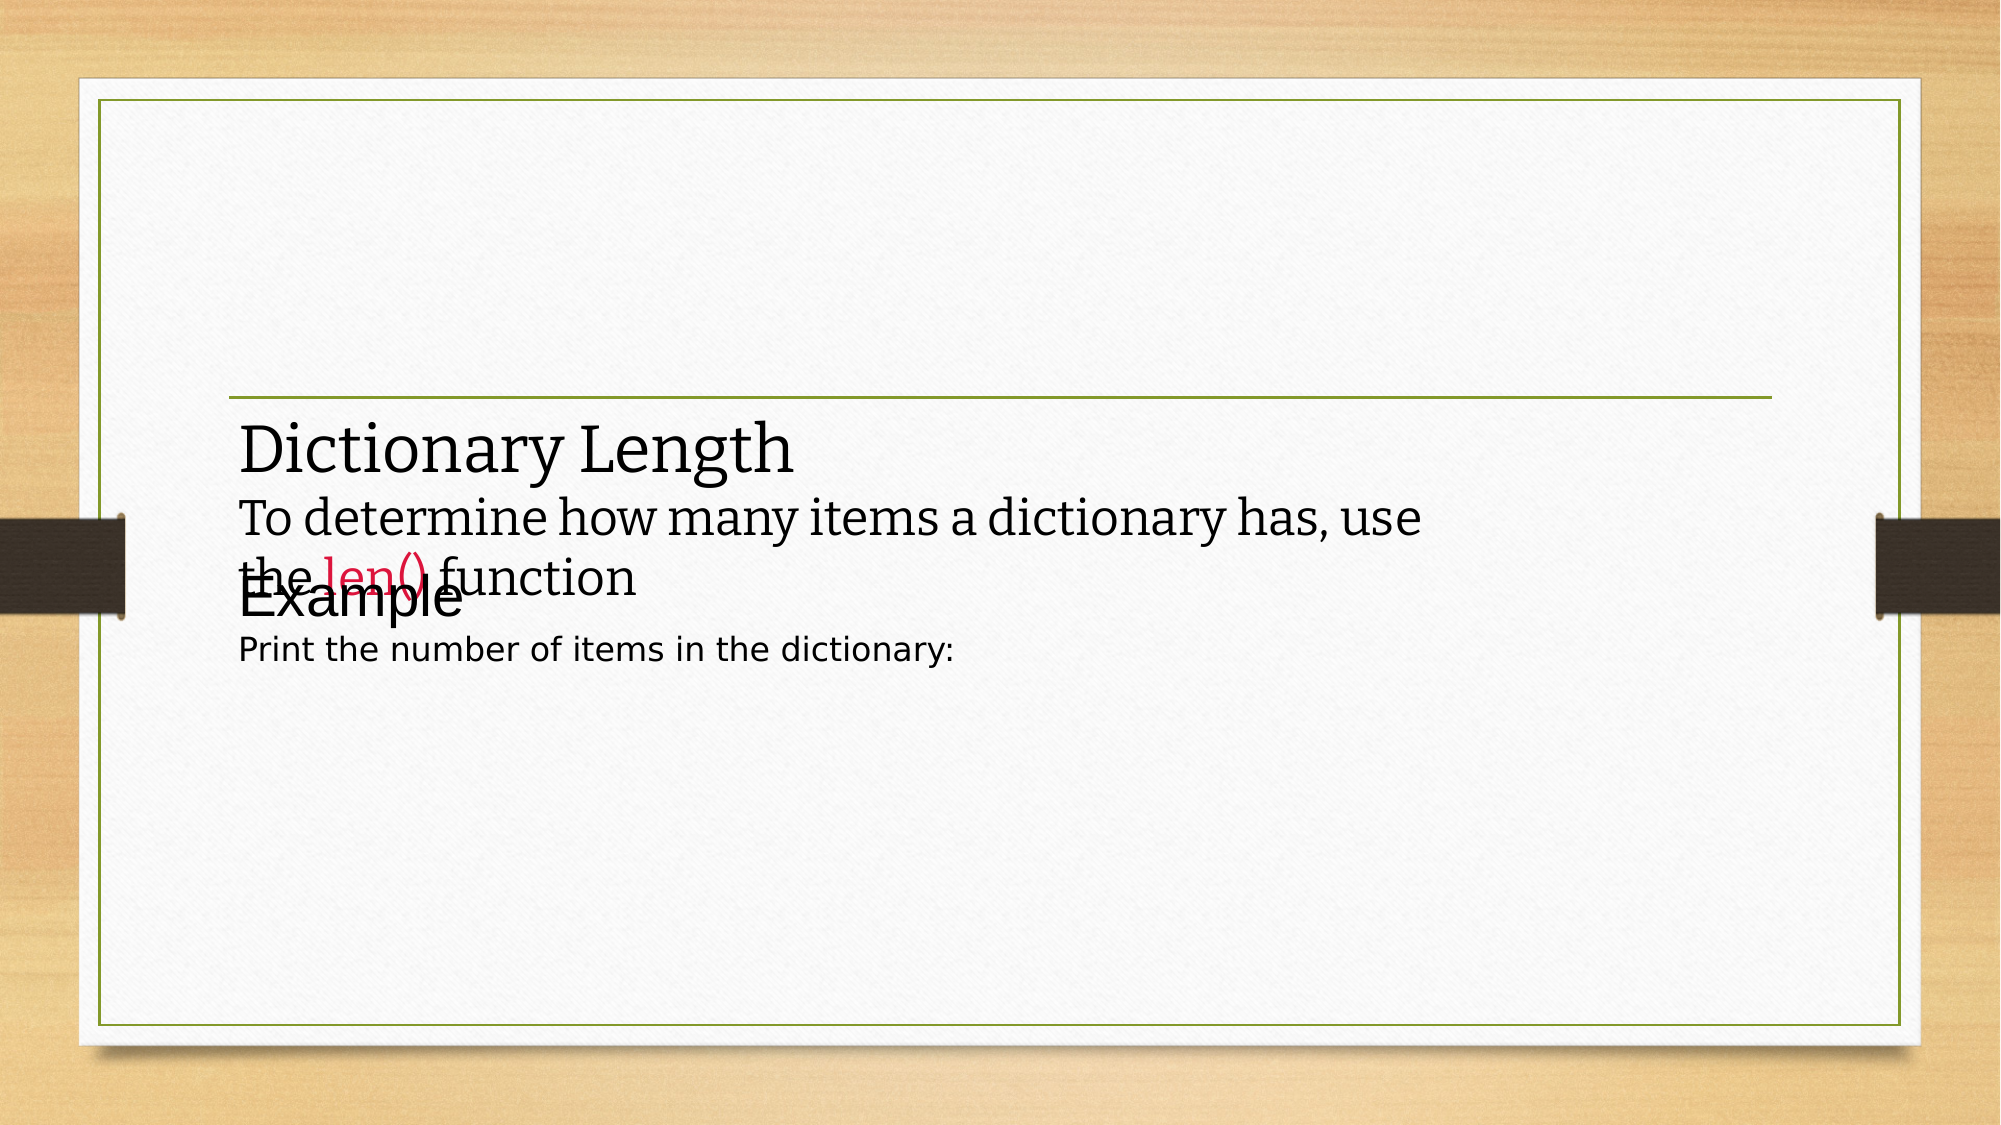

#
Dictionary Length
To determine how many items a dictionary has, use the len() function
Example
Print the number of items in the dictionary: